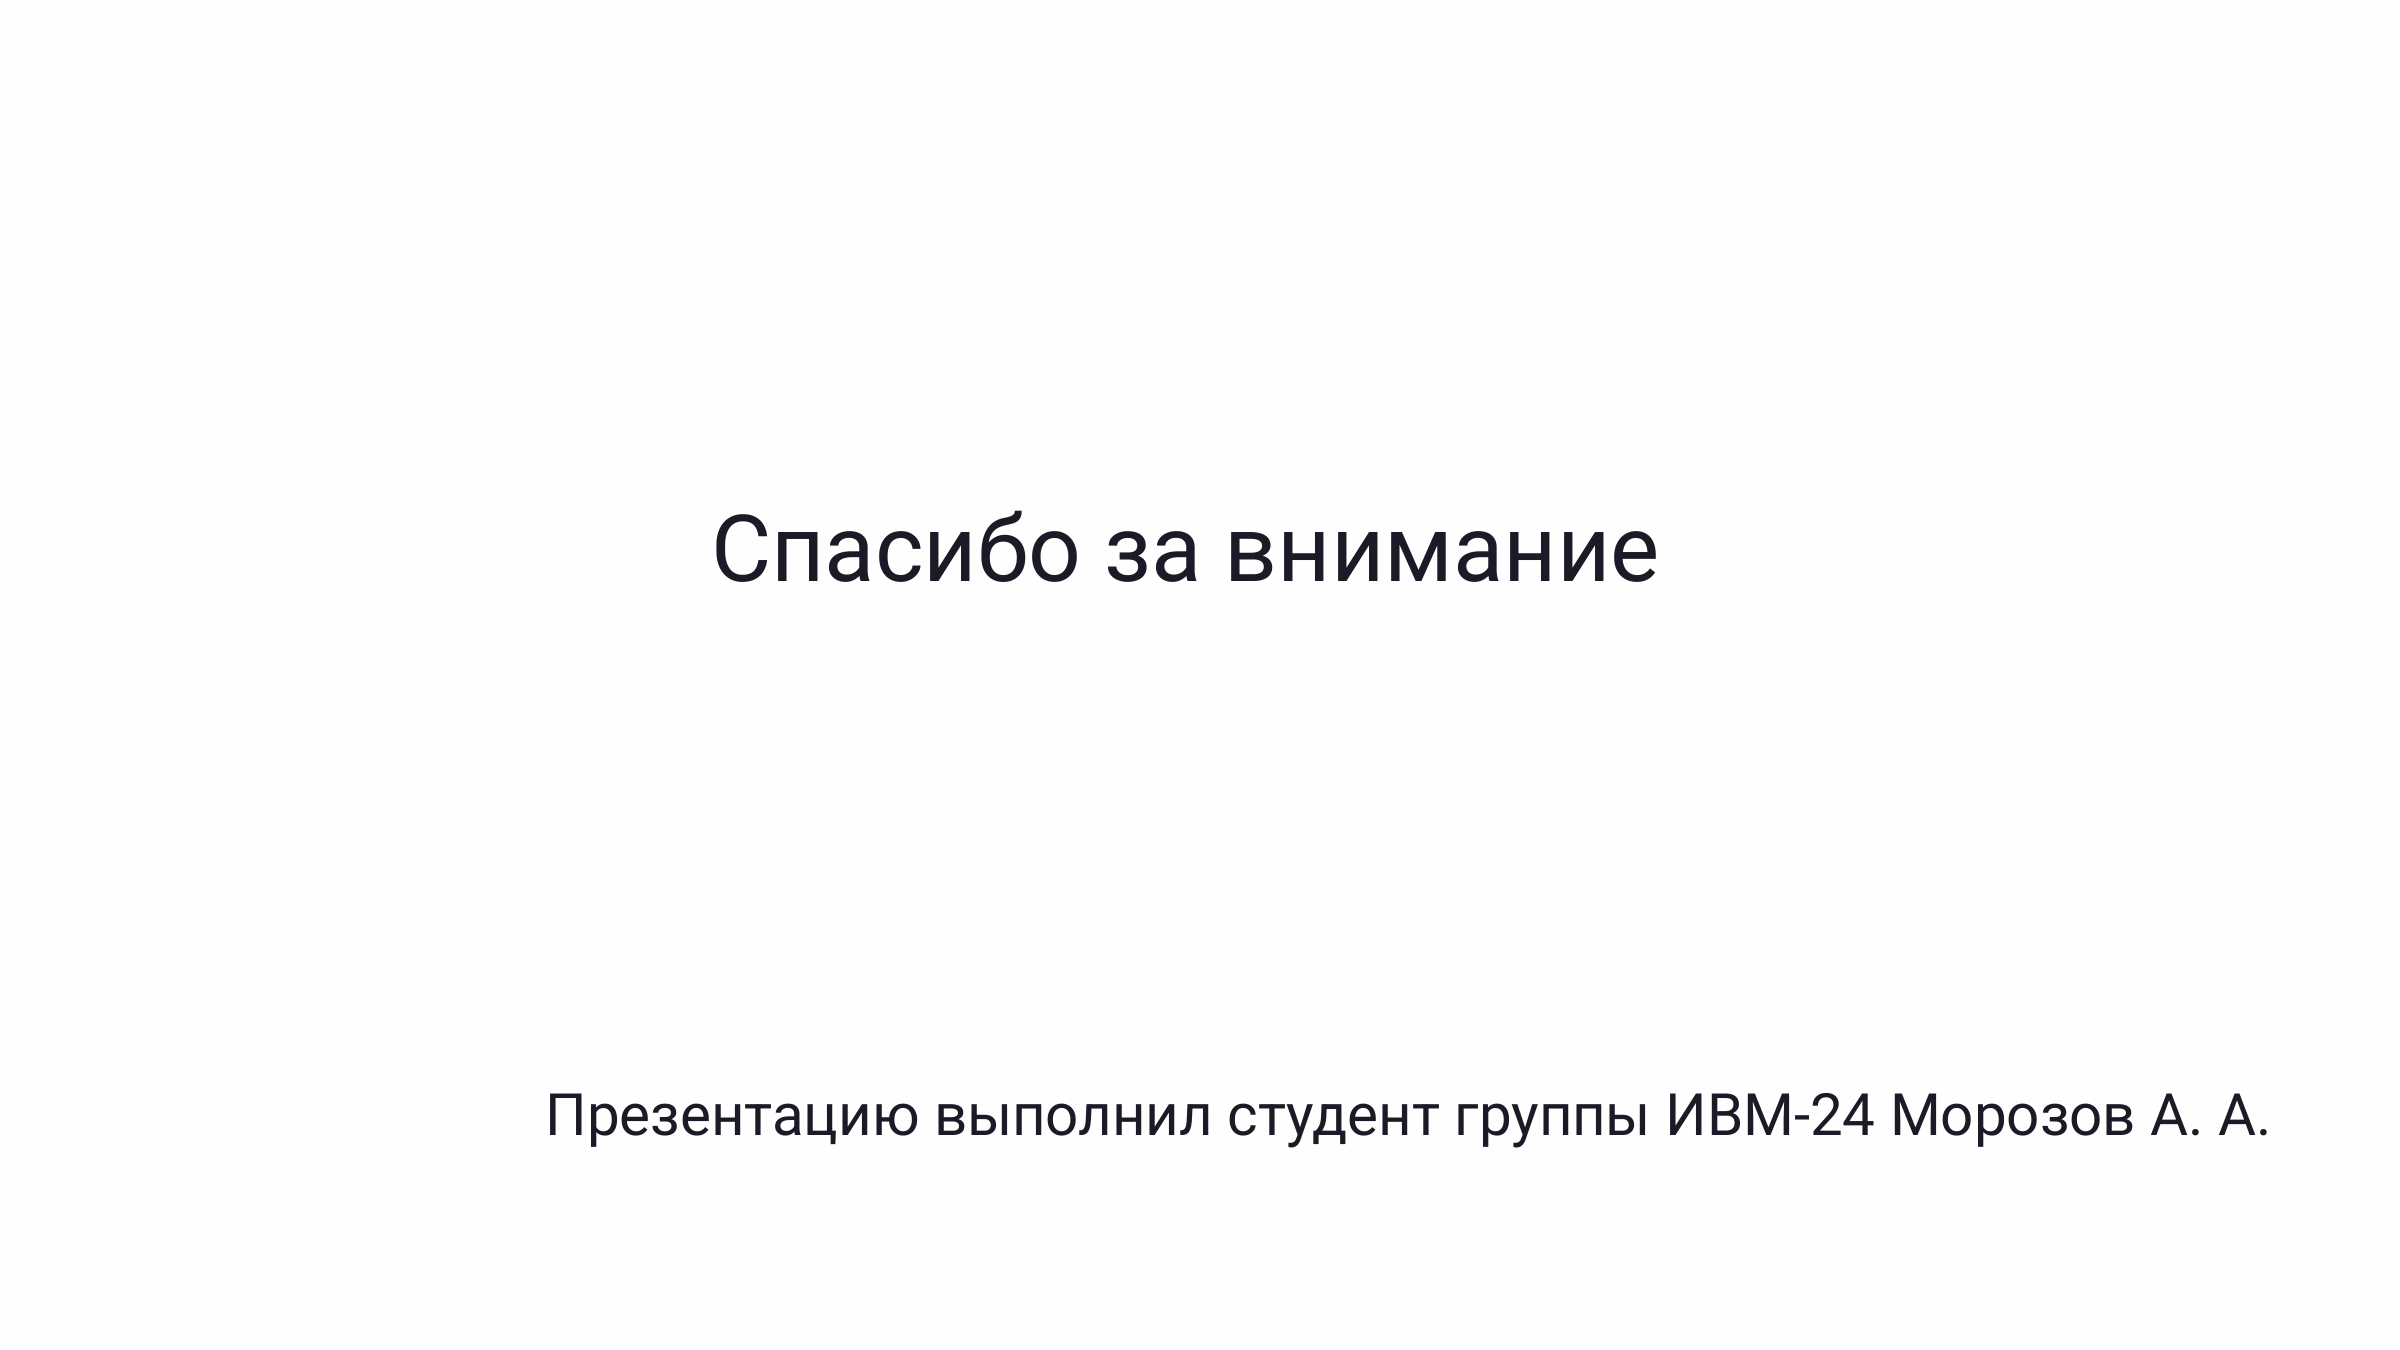

Спасибо за внимание
Презентацию выполнил студент группы ИВМ-24 Морозов А. А.